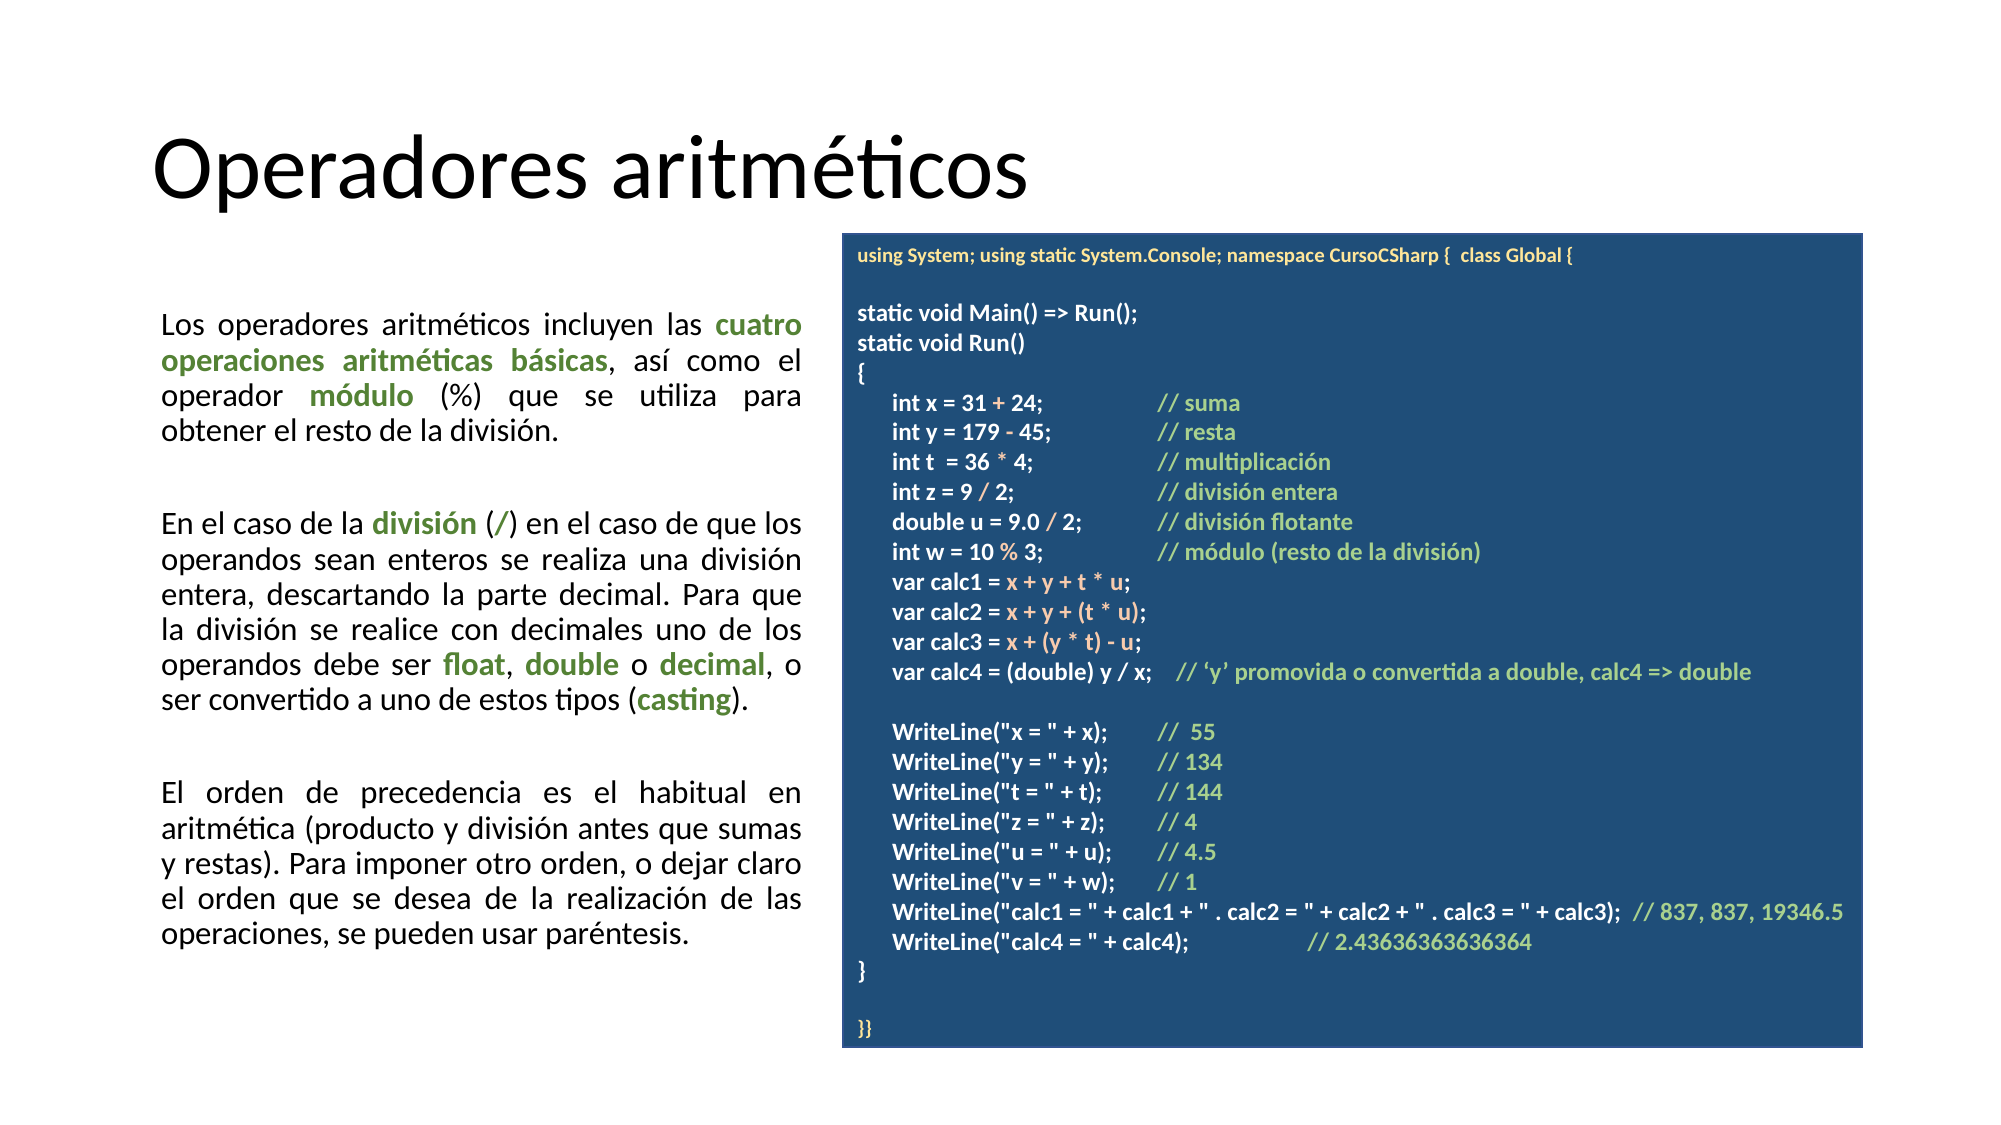

# Operadores aritméticos
using System; using static System.Console; namespace CursoCSharp {  class Global {

static void Main() => Run();
static void Run()
{
      int x = 31 + 24; 	// suma
      int y = 179 - 45;  	// resta
      int t  = 36 * 4;  	// multiplicación
      int z = 9 / 2; 	// división entera
      double u = 9.0 / 2;	// división flotante
      int w = 10 % 3; 	// módulo (resto de la división)
      var calc1 = x + y + t * u;
      var calc2 = x + y + (t * u);
      var calc3 = x + (y * t) - u;
      var calc4 = (double) y / x;    // ‘y’ promovida o convertida a double, calc4 => double
      WriteLine("x = " + x);    	//  55
      WriteLine("y = " + y);    	// 134
      WriteLine("t = " + t);    	// 144
      WriteLine("z = " + z);    	// 4
      WriteLine("u = " + u);    	// 4.5
      WriteLine("v = " + w);    	// 1
      WriteLine("calc1 = " + calc1 + " . calc2 = " + calc2 + " . calc3 = " + calc3);  // 837, 837, 19346.5
      WriteLine("calc4 = " + calc4);    	// 2.43636363636364
}

}}
Los operadores aritméticos incluyen las cuatro operaciones aritméticas básicas, así como el operador módulo (%) que se utiliza para obtener el resto de la división.

En el caso de la división (/) en el caso de que los operandos sean enteros se realiza una división entera, descartando la parte decimal. Para que la división se realice con decimales uno de los operandos debe ser float, double o decimal, o ser convertido a uno de estos tipos (casting).

El orden de precedencia es el habitual en aritmética (producto y división antes que sumas y restas). Para imponer otro orden, o dejar claro el orden que se desea de la realización de las operaciones, se pueden usar paréntesis.